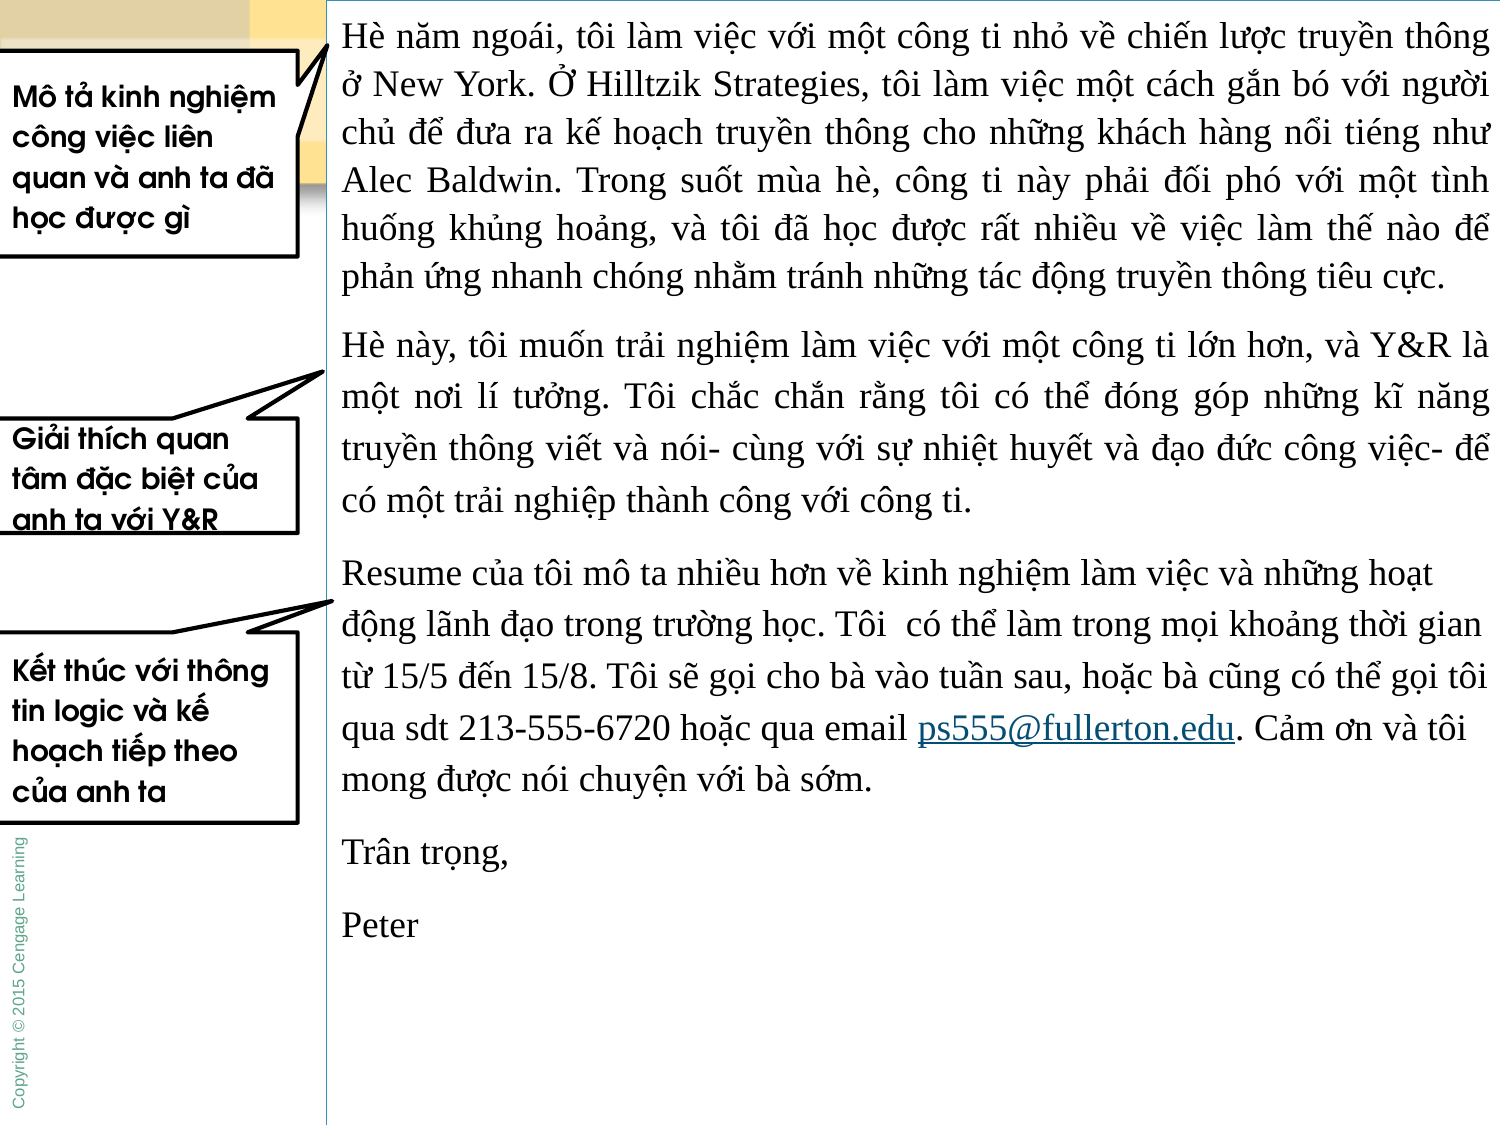

Hè năm ngoái, tôi làm việc với một công ti nhỏ về chiến lược truyền thông ở New York. Ở Hilltzik Strategies, tôi làm việc một cách gắn bó với người chủ để đưa ra kế hoạch truyền thông cho những khách hàng nổi tiéng như Alec Baldwin. Trong suốt mùa hè, công ti này phải đối phó với một tình huống khủng hoảng, và tôi đã học được rất nhiều về việc làm thế nào để phản ứng nhanh chóng nhằm tránh những tác động truyền thông tiêu cực.
Hè này, tôi muốn trải nghiệm làm việc với một công ti lớn hơn, và Y&R là một nơi lí tưởng. Tôi chắc chắn rằng tôi có thể đóng góp những kĩ năng truyền thông viết và nói- cùng với sự nhiệt huyết và đạo đức công việc- để có một trải nghiệp thành công với công ti.
Resume của tôi mô ta nhiều hơn về kinh nghiệm làm việc và những hoạt động lãnh đạo trong trường học. Tôi  có thể làm trong mọi khoảng thời gian từ 15/5 đến 15/8. Tôi sẽ gọi cho bà vào tuần sau, hoặc bà cũng có thể gọi tôi qua sdt 213-555-6720 hoặc qua email ps555@fullerton.edu. Cảm ơn và tôi mong được nói chuyện với bà sớm.
Trân trọng,
Peter

#
Mô tả kinh nghiệm công việc liên quan và anh ta đã học được gì
Giải thích quan tâm đặc biệt của anh ta với Y&R
Kết thúc với thông tin logic và kế hoạch tiếp theo của anh ta